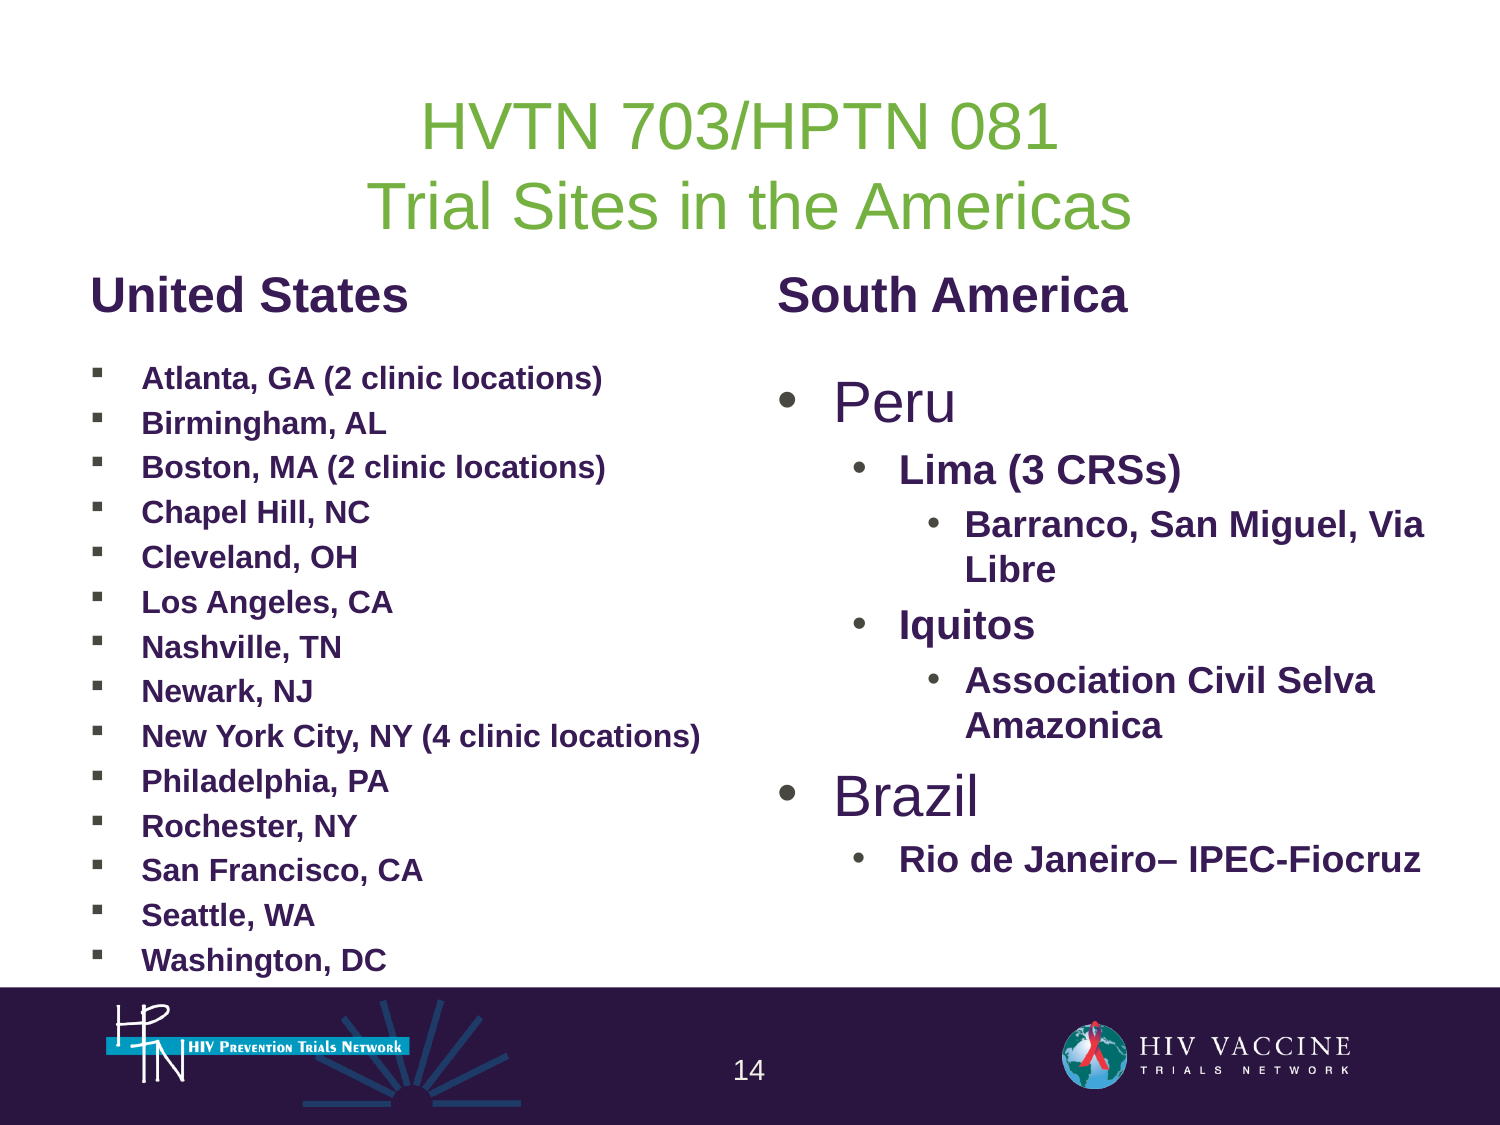

# HVTN 703/HPTN 081 Trial Sites in the Americas
United States
South America
Atlanta, GA (2 clinic locations)
Birmingham, AL
Boston, MA (2 clinic locations)
Chapel Hill, NC
Cleveland, OH
Los Angeles, CA
Nashville, TN
Newark, NJ
New York City, NY (4 clinic locations)
Philadelphia, PA
Rochester, NY
San Francisco, CA
Seattle, WA
Washington, DC

Peru
Lima (3 CRSs)
Barranco, San Miguel, Via Libre
Iquitos
Association Civil Selva Amazonica
Brazil
Rio de Janeiro– IPEC-Fiocruz
14